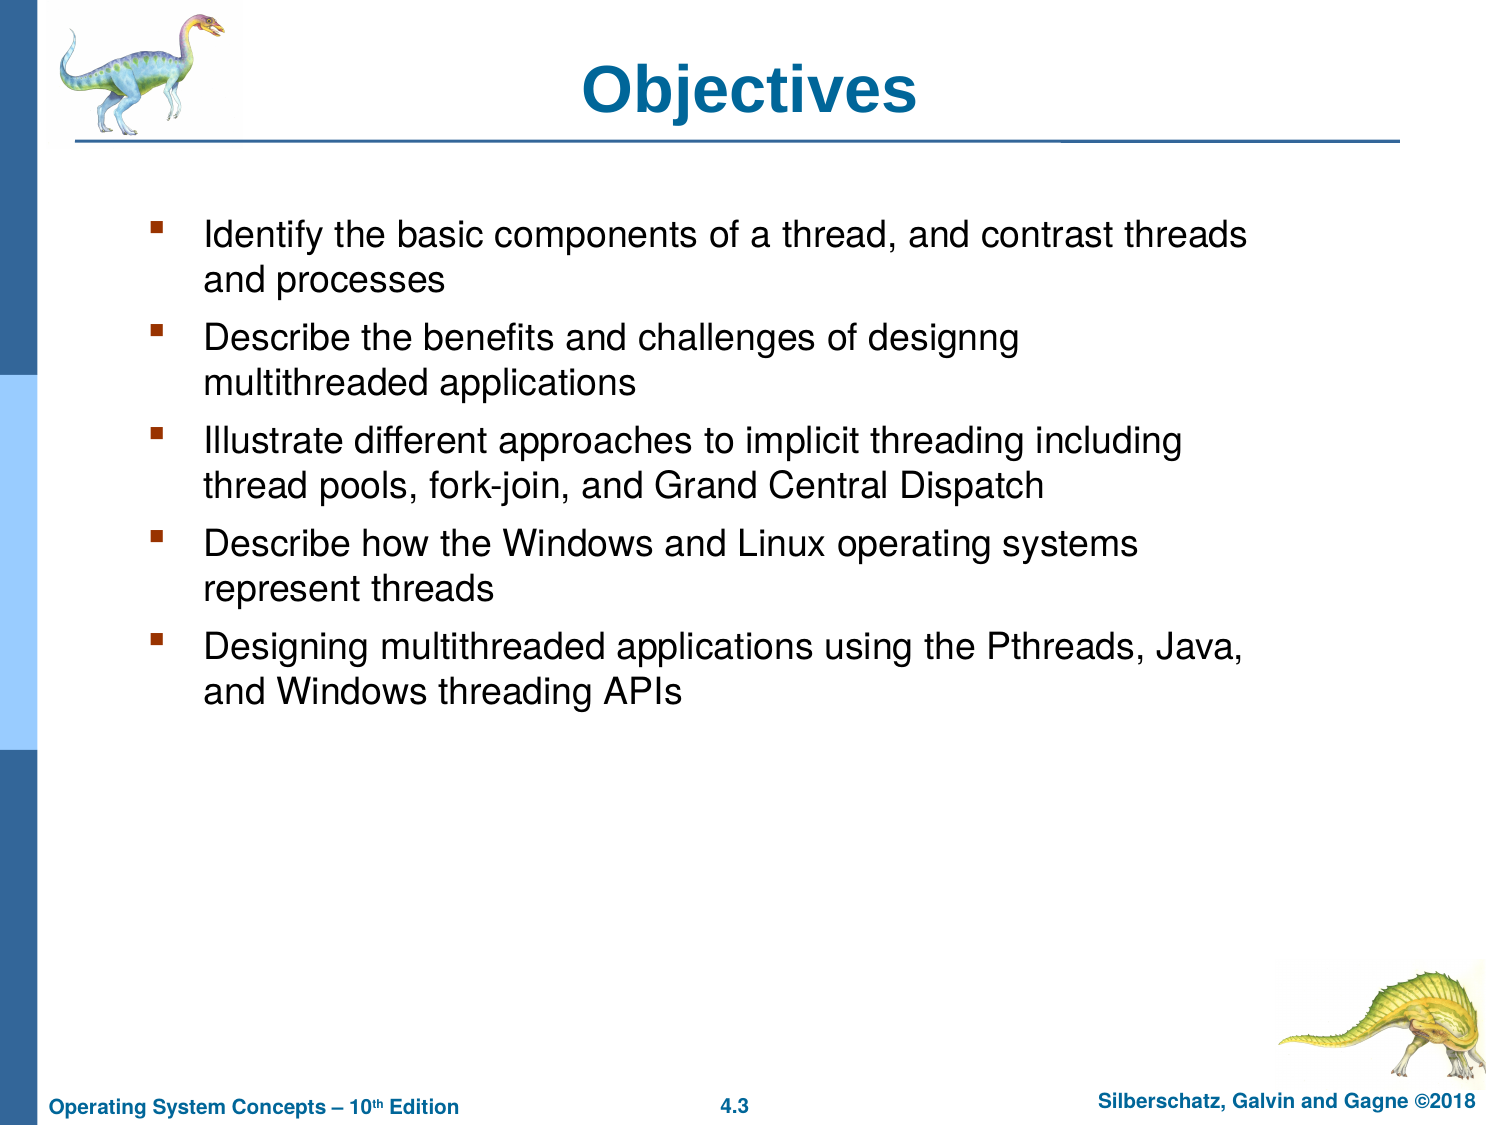

# Objectives
Identify the basic components of a thread, and contrast threads and processes
Describe the benefits and challenges of designng multithreaded applications
Illustrate different approaches to implicit threading including thread pools, fork-join, and Grand Central Dispatch
Describe how the Windows and Linux operating systems represent threads
Designing multithreaded applications using the Pthreads, Java, and Windows threading APIs